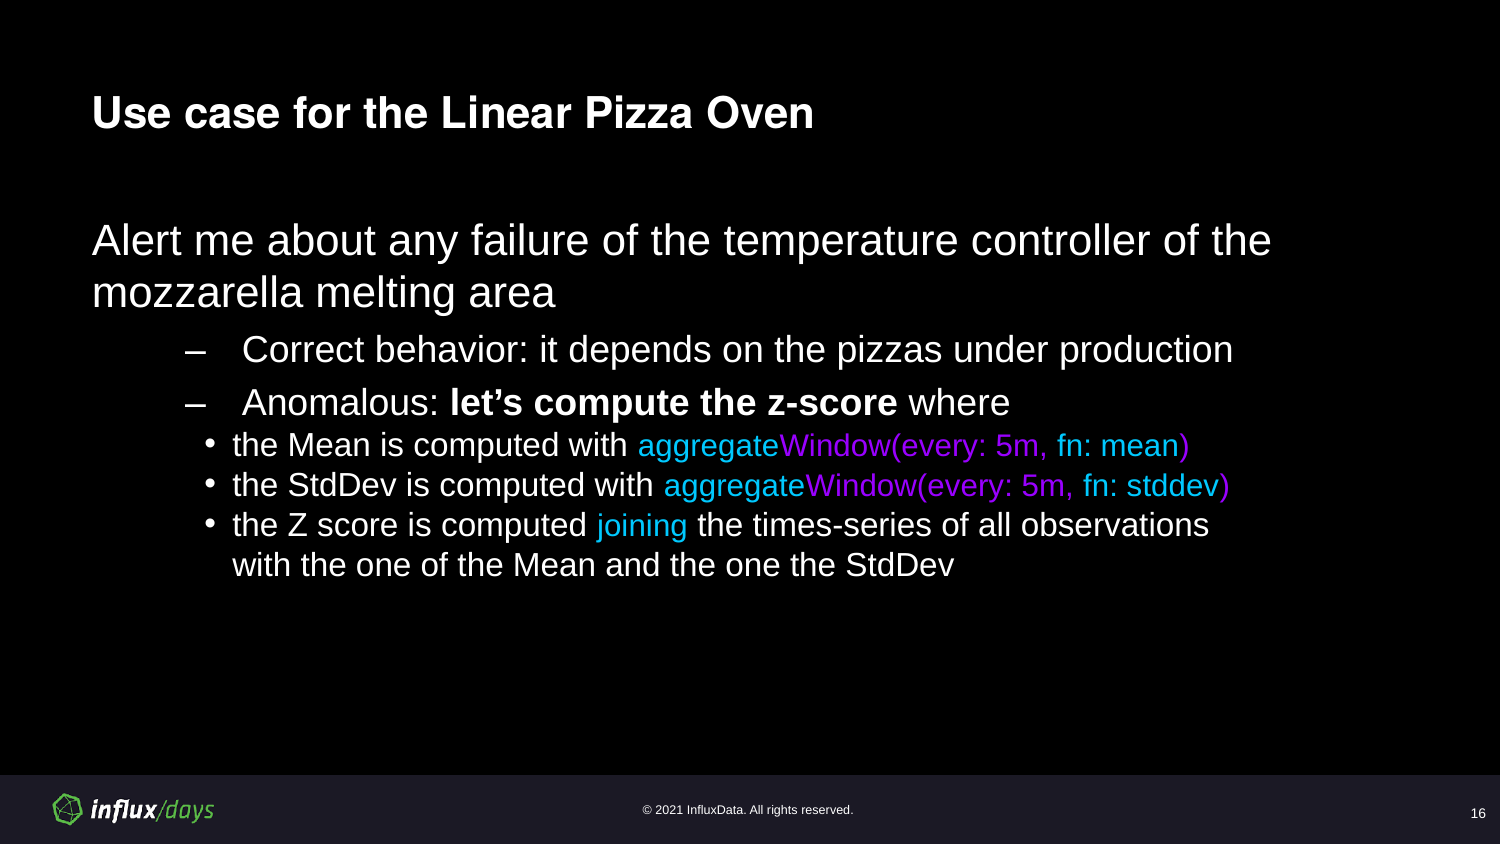

# Use case for the Linear Pizza Oven
Alert me about any failure of the temperature controller of the mozzarella melting area
Correct behavior: it depends on the pizzas under production
Anomalous: let’s compute the z-score where
the Mean is computed with aggregateWindow(every: 5m, fn: mean)
the StdDev is computed with aggregateWindow(every: 5m, fn: stddev)
the Z score is computed joining the times-series of all observations
with the one of the Mean and the one the StdDev